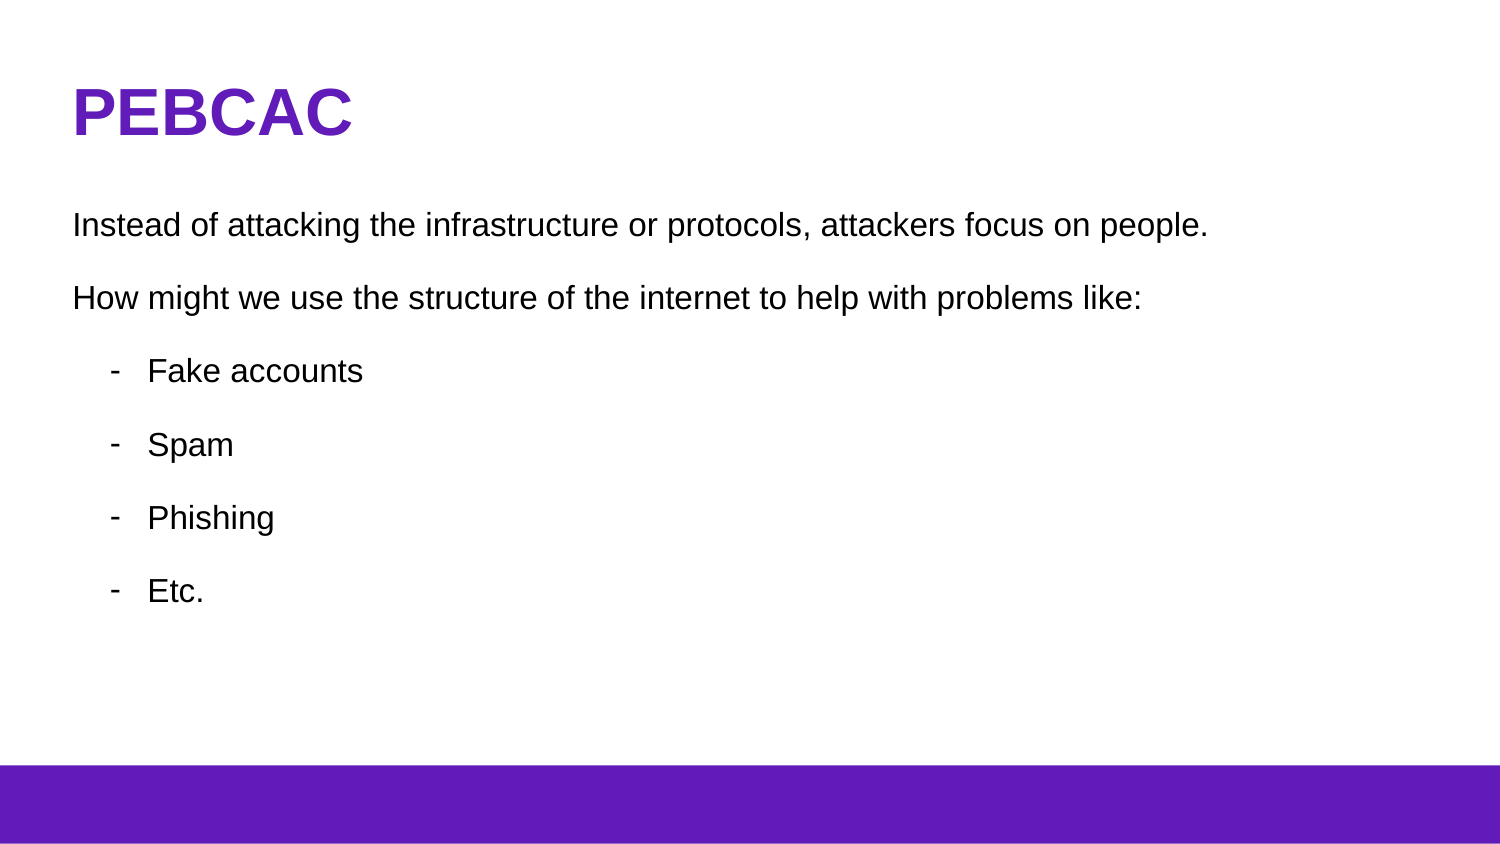

# PEBCAC
Instead of attacking the infrastructure or protocols, attackers focus on people.
How might we use the structure of the internet to help with problems like:
Fake accounts
Spam
Phishing
Etc.